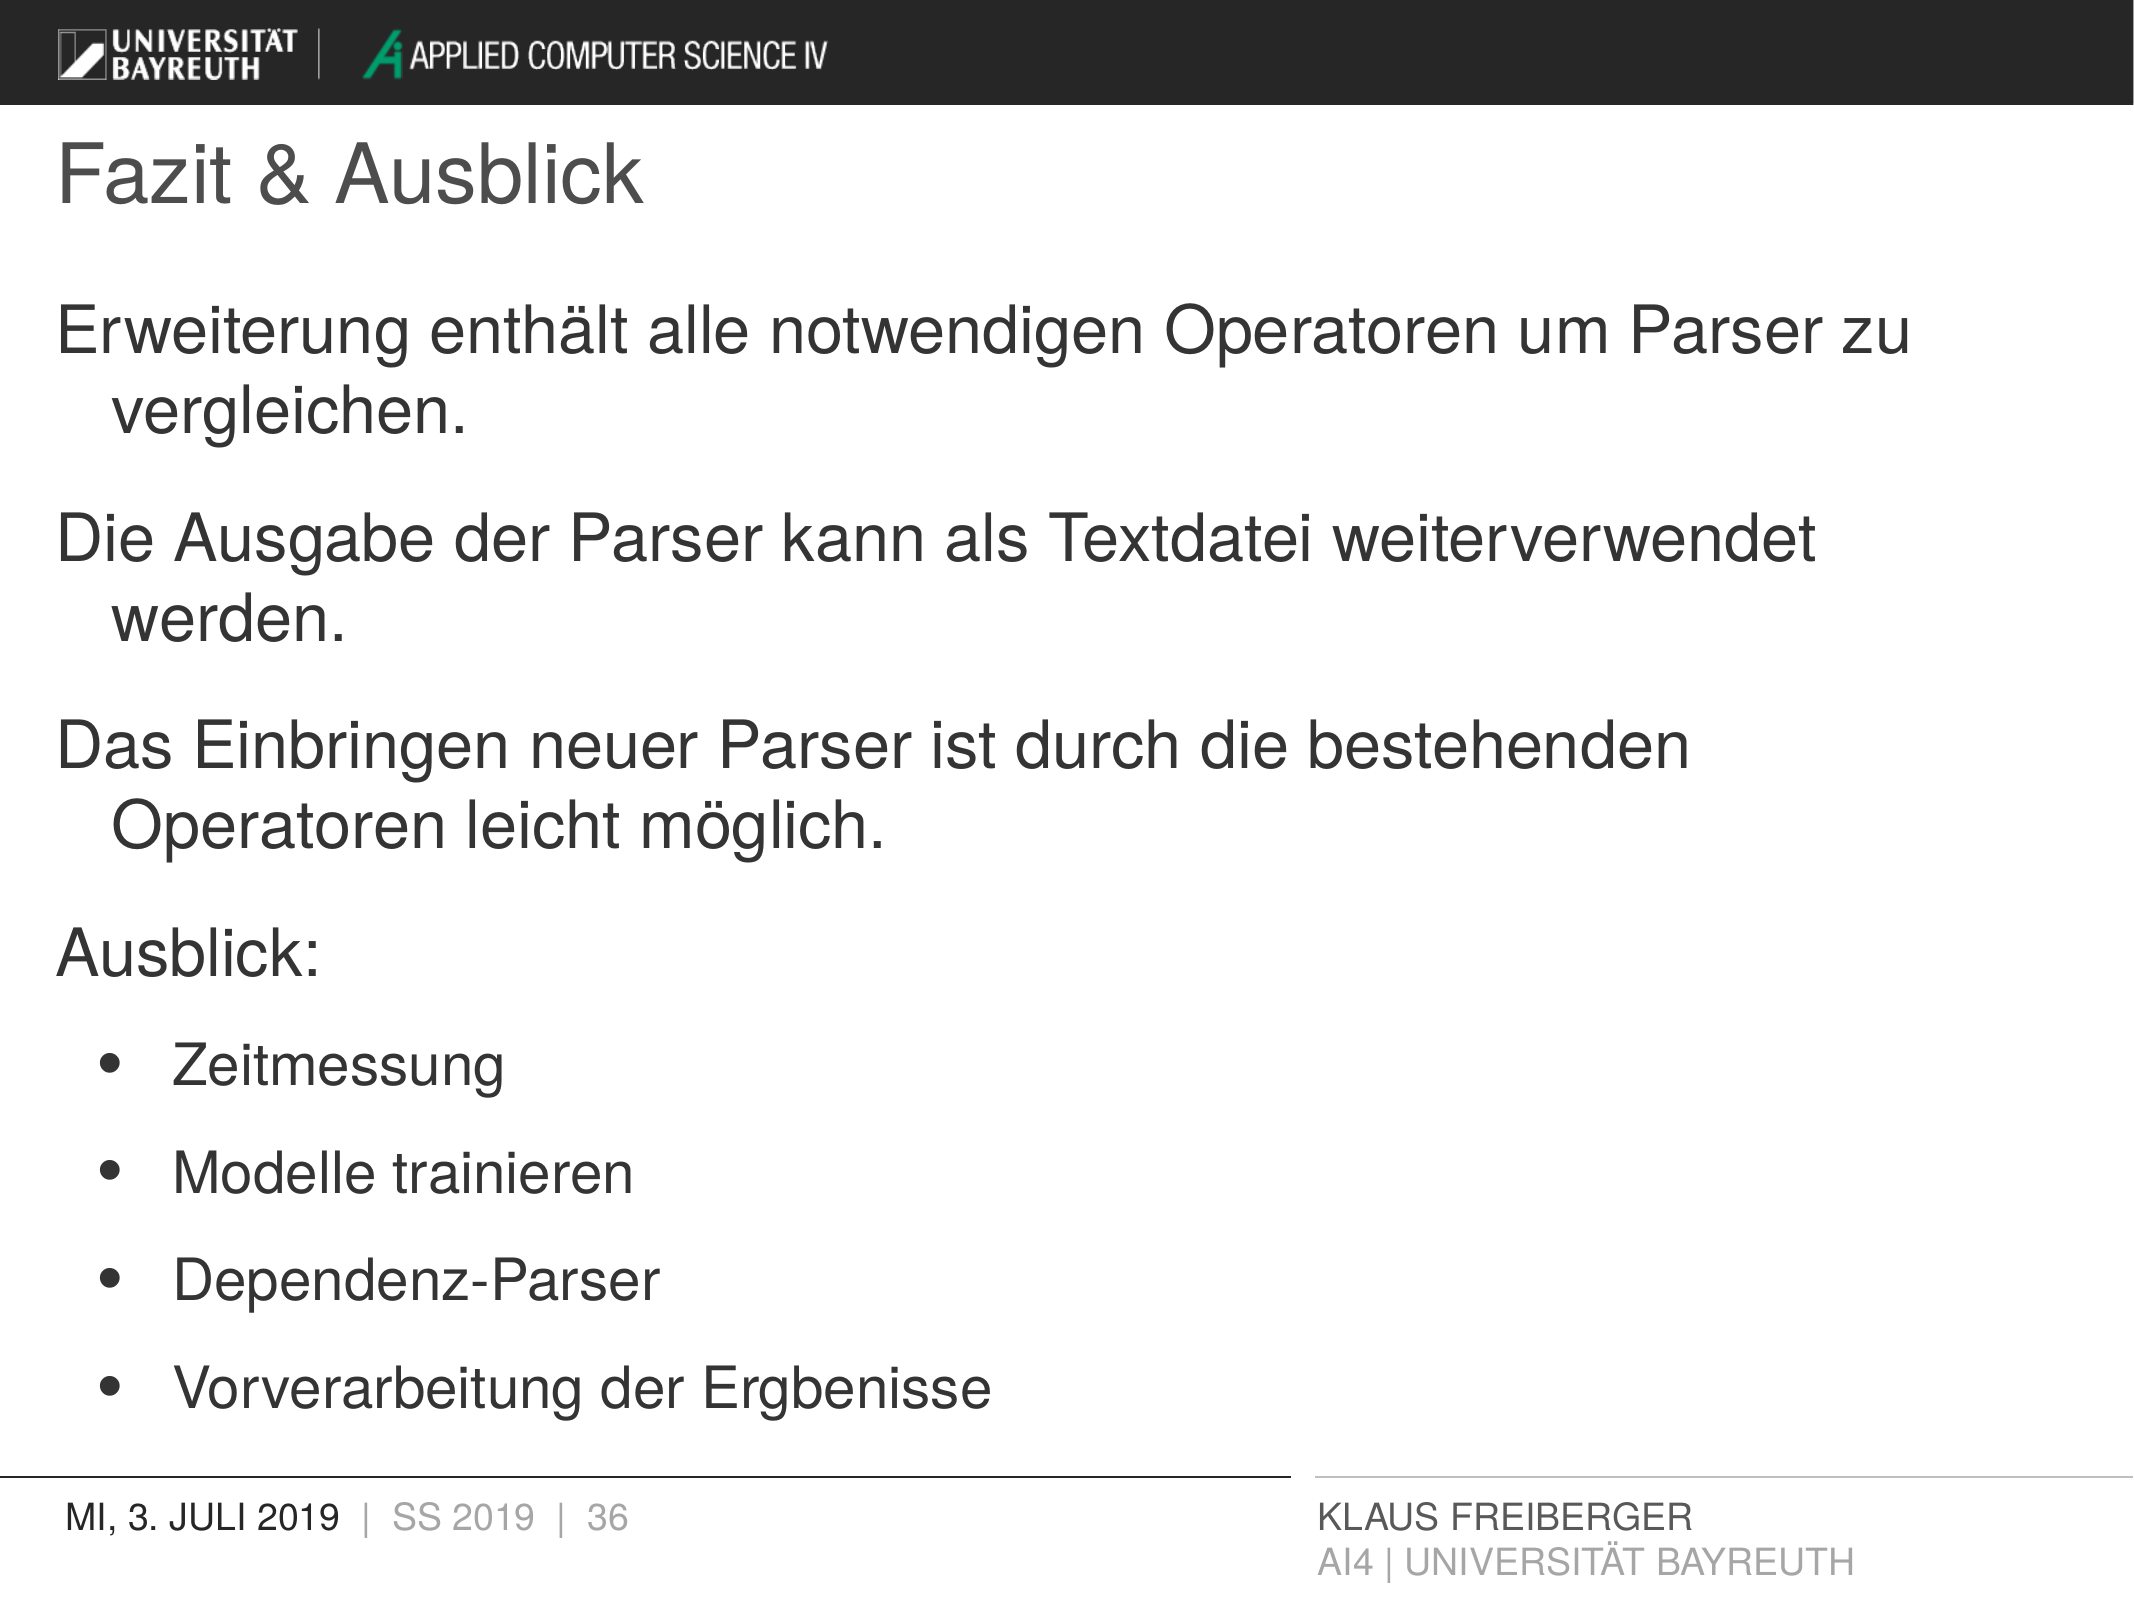

# Fazit & Ausblick
Erweiterung enthält alle notwendigen Operatoren um Parser zu vergleichen.
Die Ausgabe der Parser kann als Textdatei weiterverwendet werden.
Das Einbringen neuer Parser ist durch die bestehenden Operatoren leicht möglich.
Ausblick:
Zeitmessung
Modelle trainieren
Dependenz-Parser
Vorverarbeitung der Ergbenisse